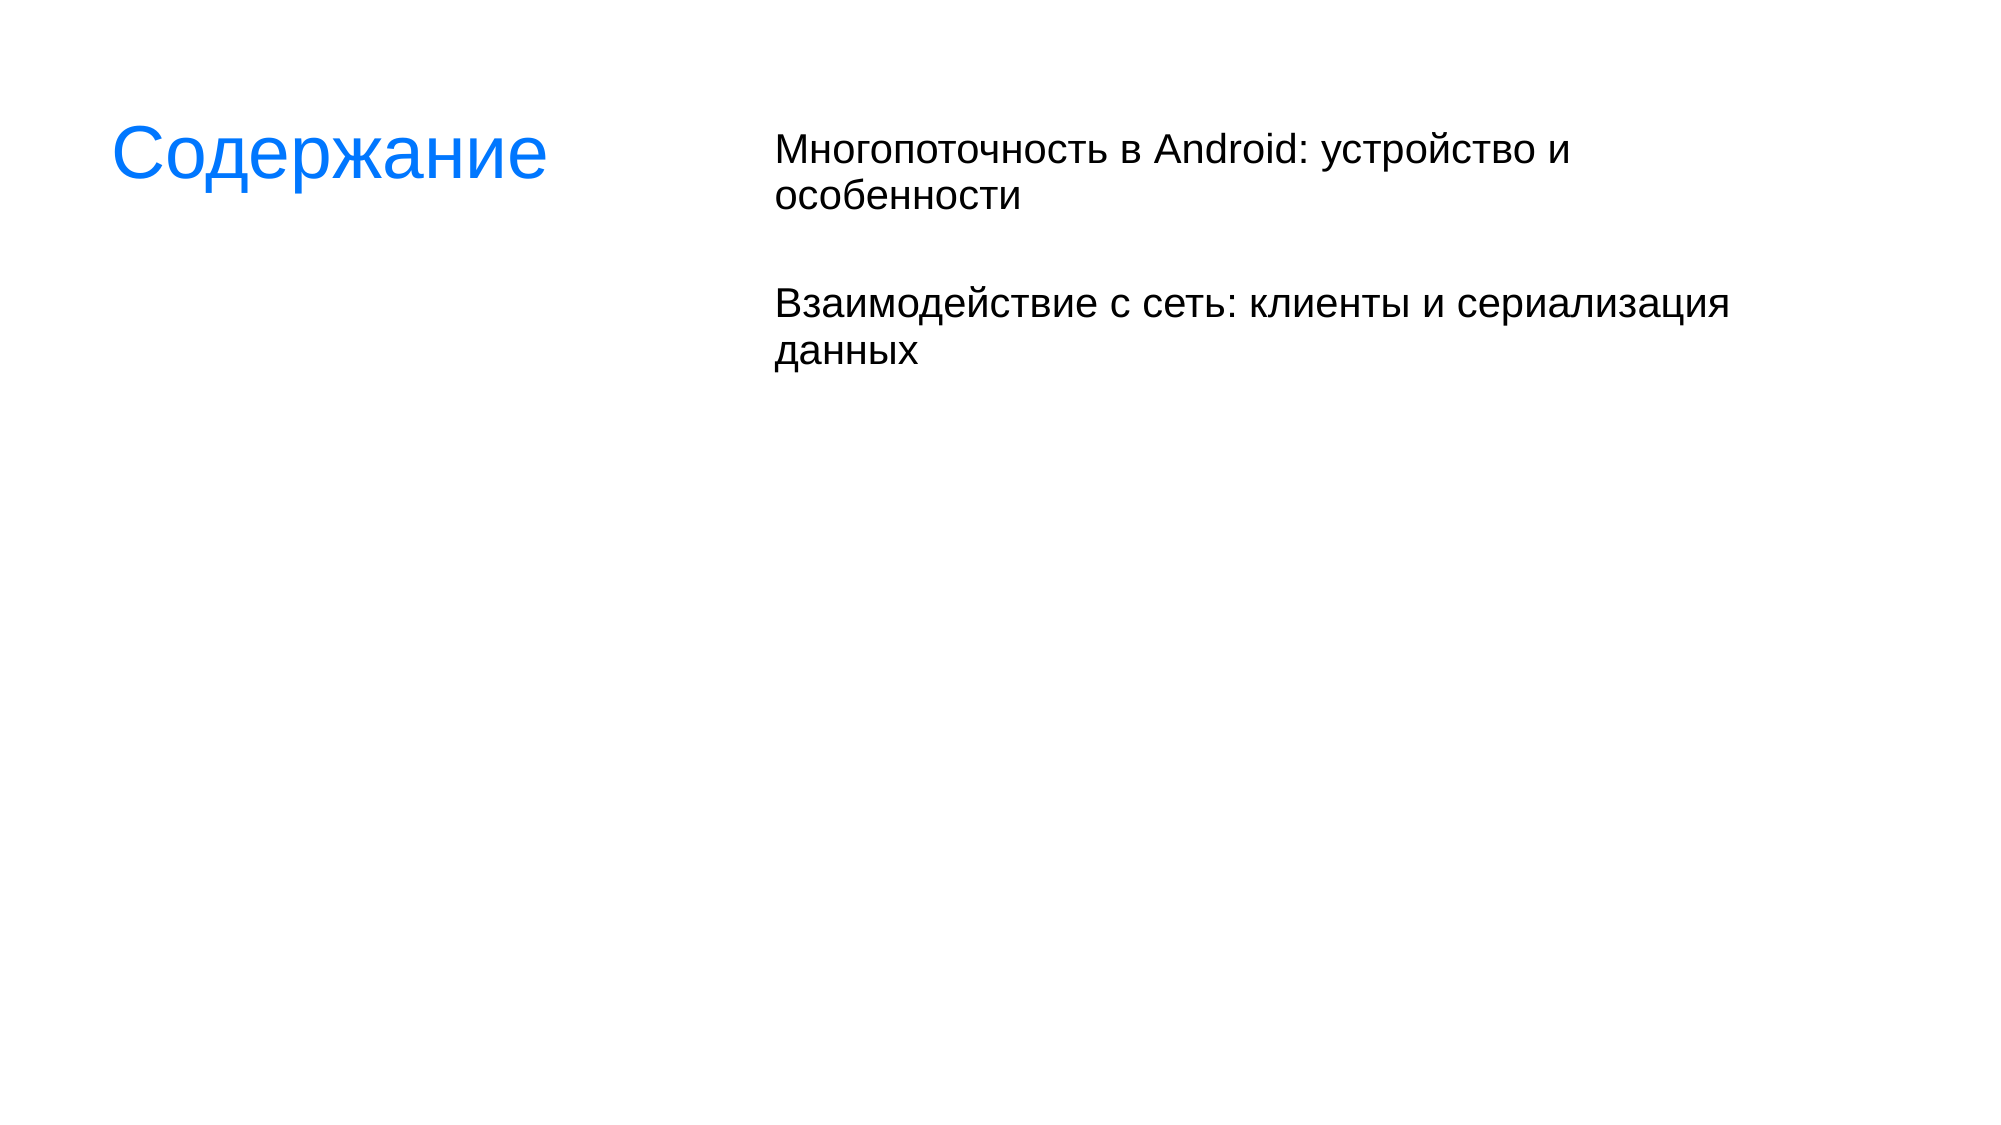

# Содержание
| Многопоточность в Android: устройство и особенности |  |
| --- | --- |
| Взаимодействие с сеть: клиенты и сериализация данных |  |